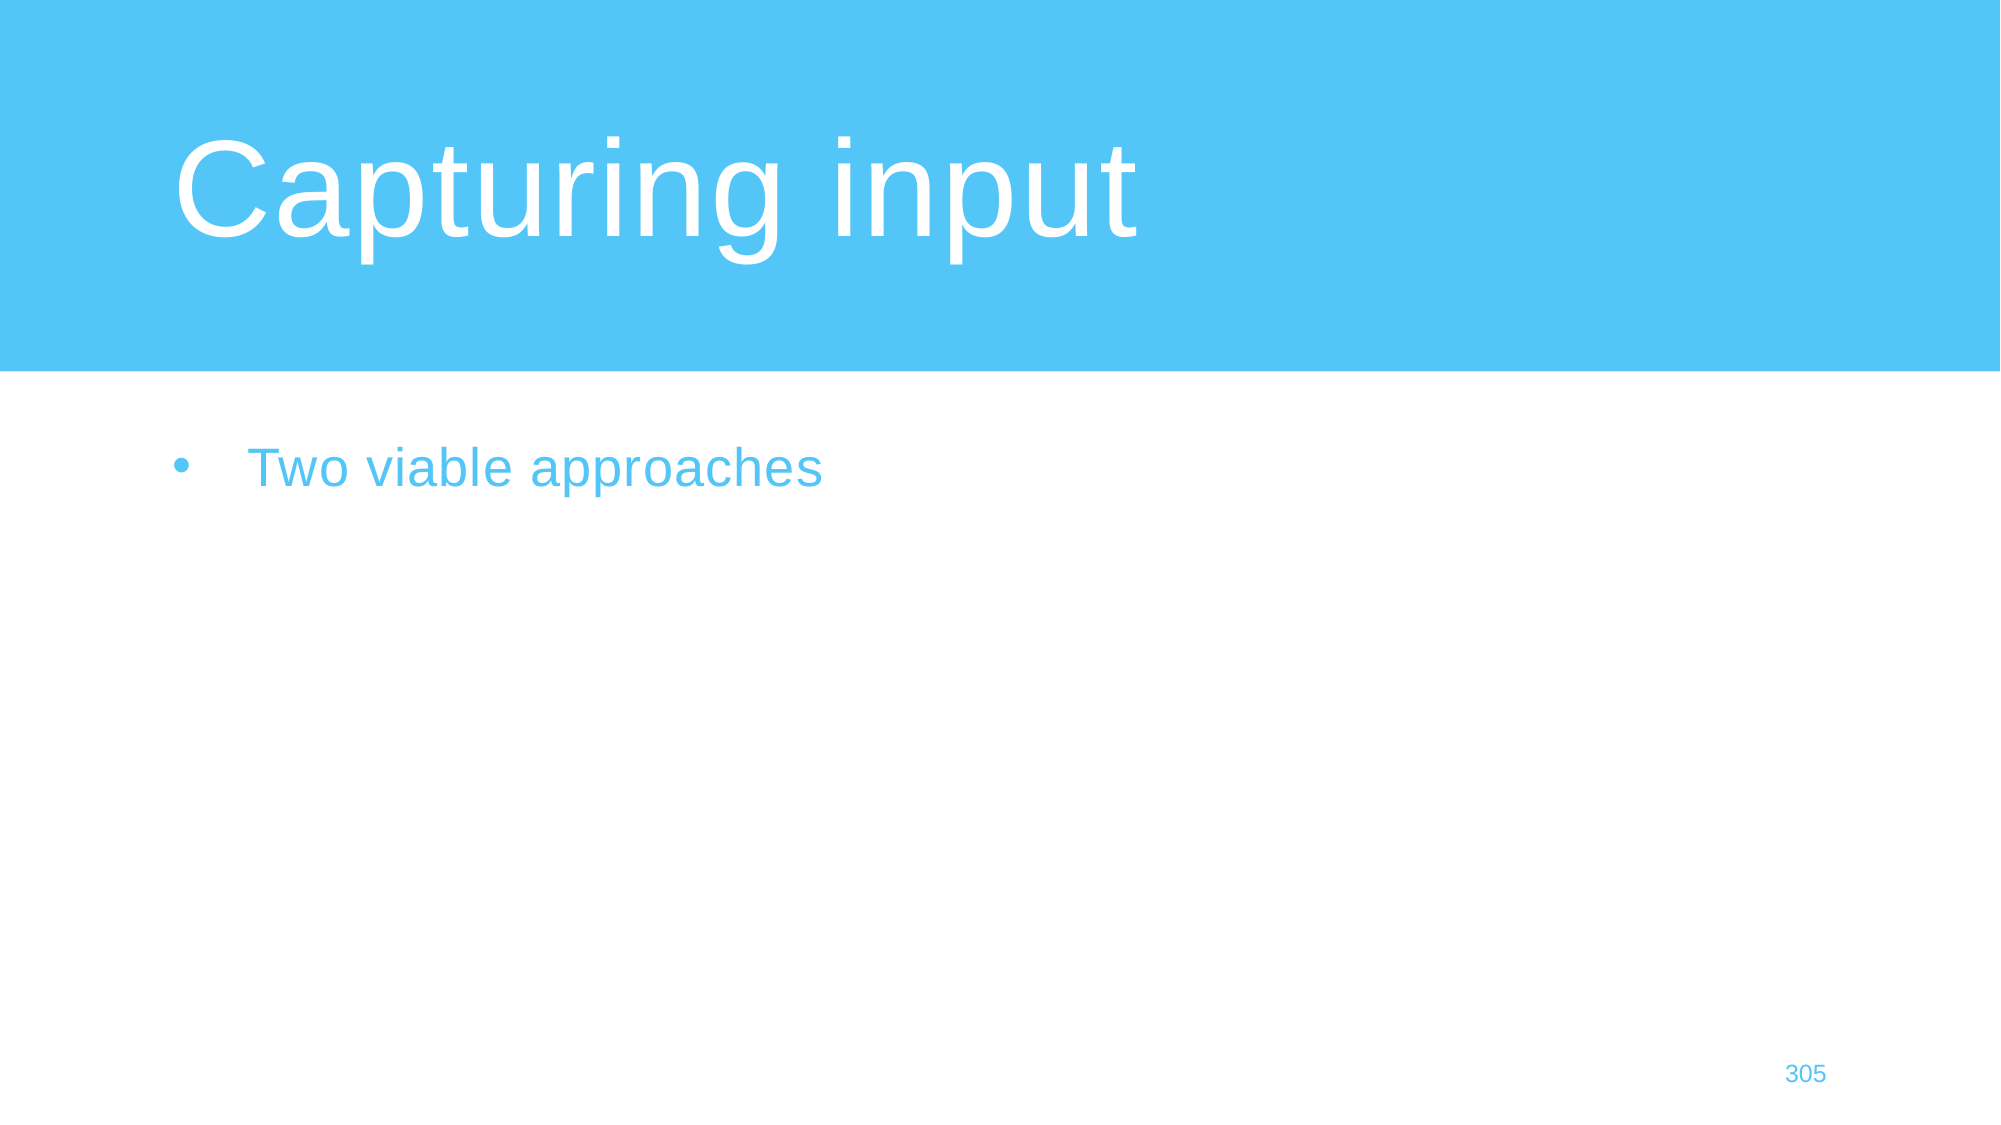

# Capturing input
Two viable approaches
305